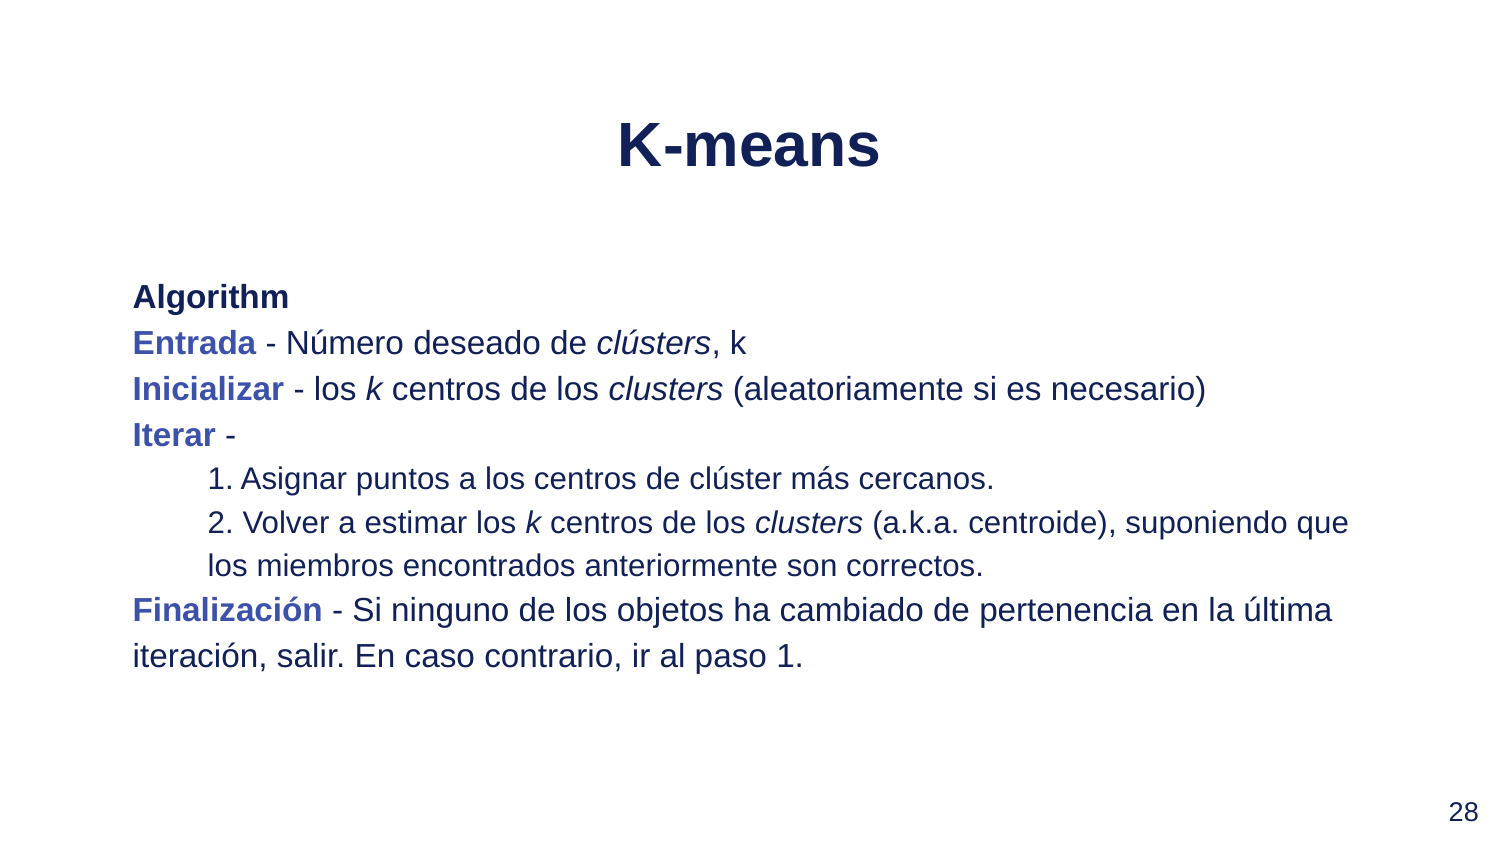

K-means
Algorithm
Entrada - Número deseado de clústers, k
Inicializar - los k centros de los clusters (aleatoriamente si es necesario)
Iterar -
1. Asignar puntos a los centros de clúster más cercanos.
2. Volver a estimar los k centros de los clusters (a.k.a. centroide), suponiendo que los miembros encontrados anteriormente son correctos.
Finalización - Si ninguno de los objetos ha cambiado de pertenencia en la última iteración, salir. En caso contrario, ir al paso 1.
28